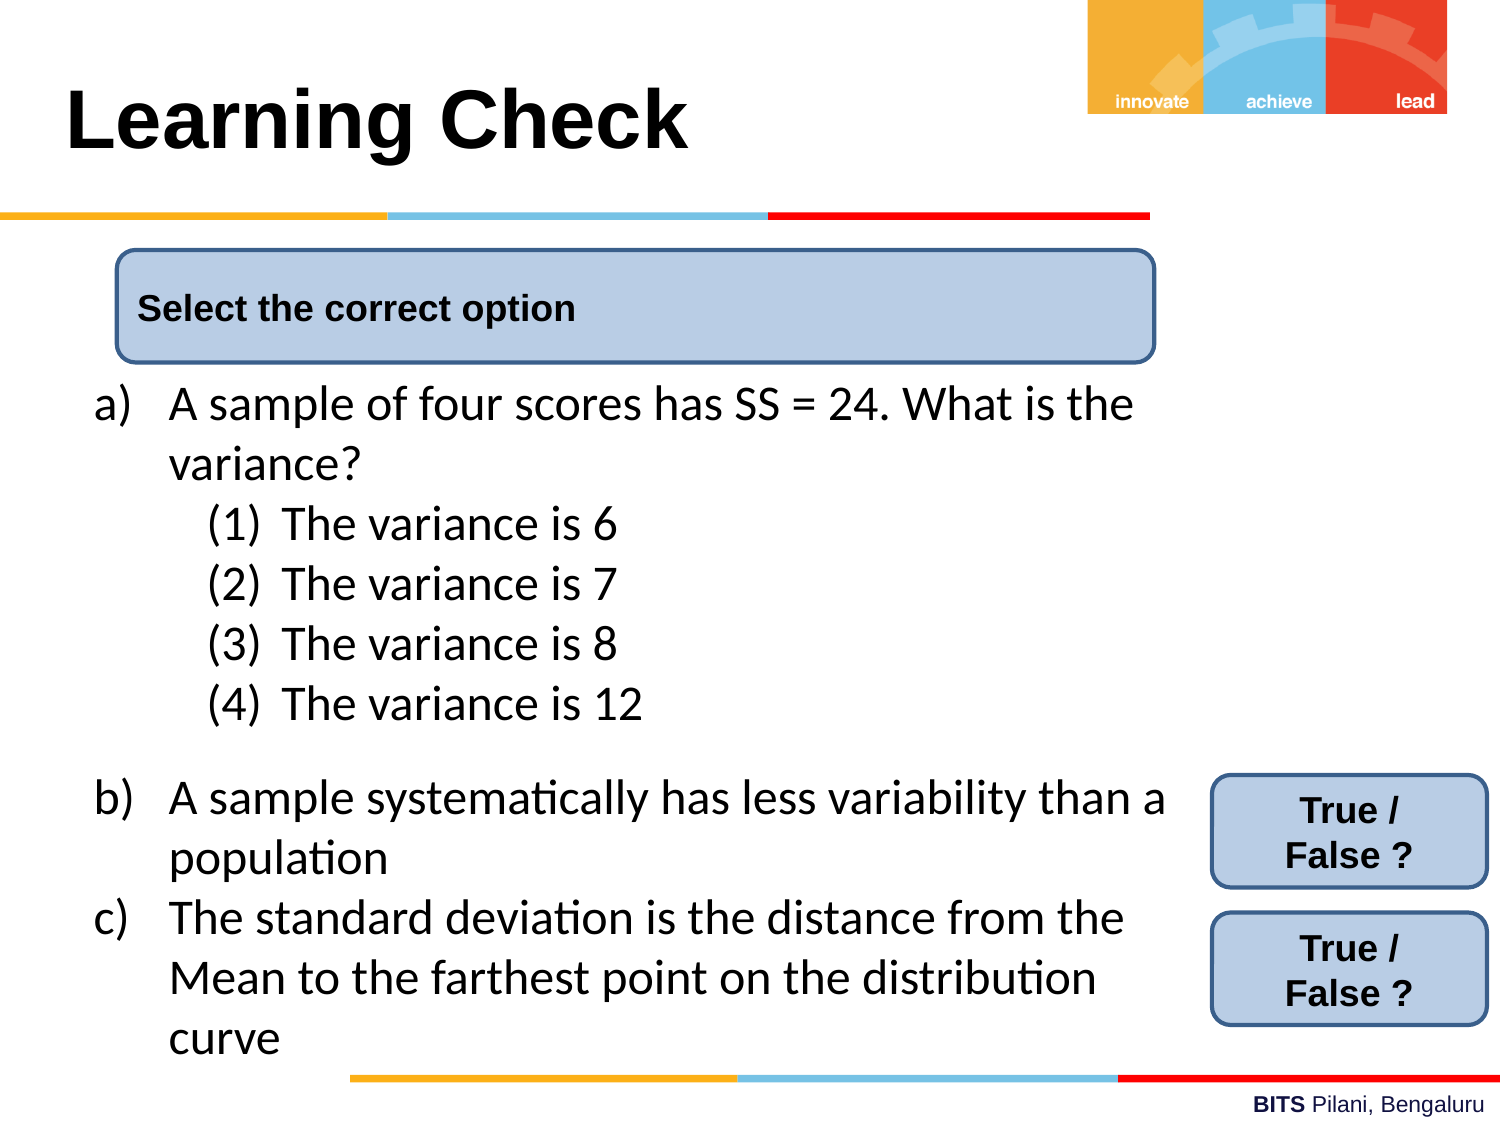

# Learning Check
Select the correct option
A sample of four scores has SS = 24. What is the variance?
The variance is 6
The variance is 7
The variance is 8
The variance is 12
A sample systematically has less variability than a population
The standard deviation is the distance from the Mean to the farthest point on the distribution curve
True / False ?
True / False ?